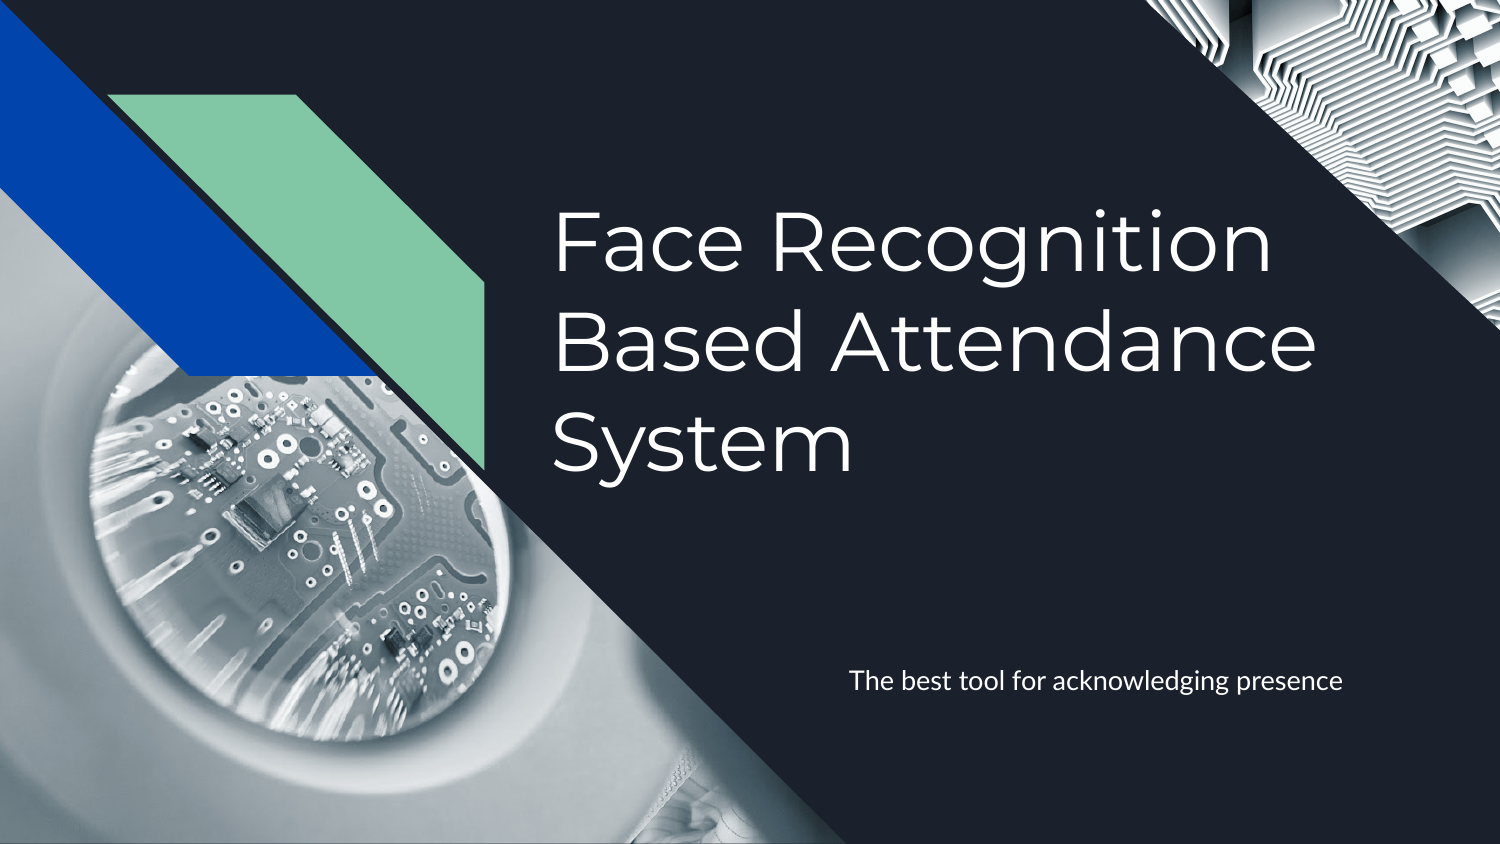

# Face Recognition Based Attendance System
The best tool for acknowledging presence